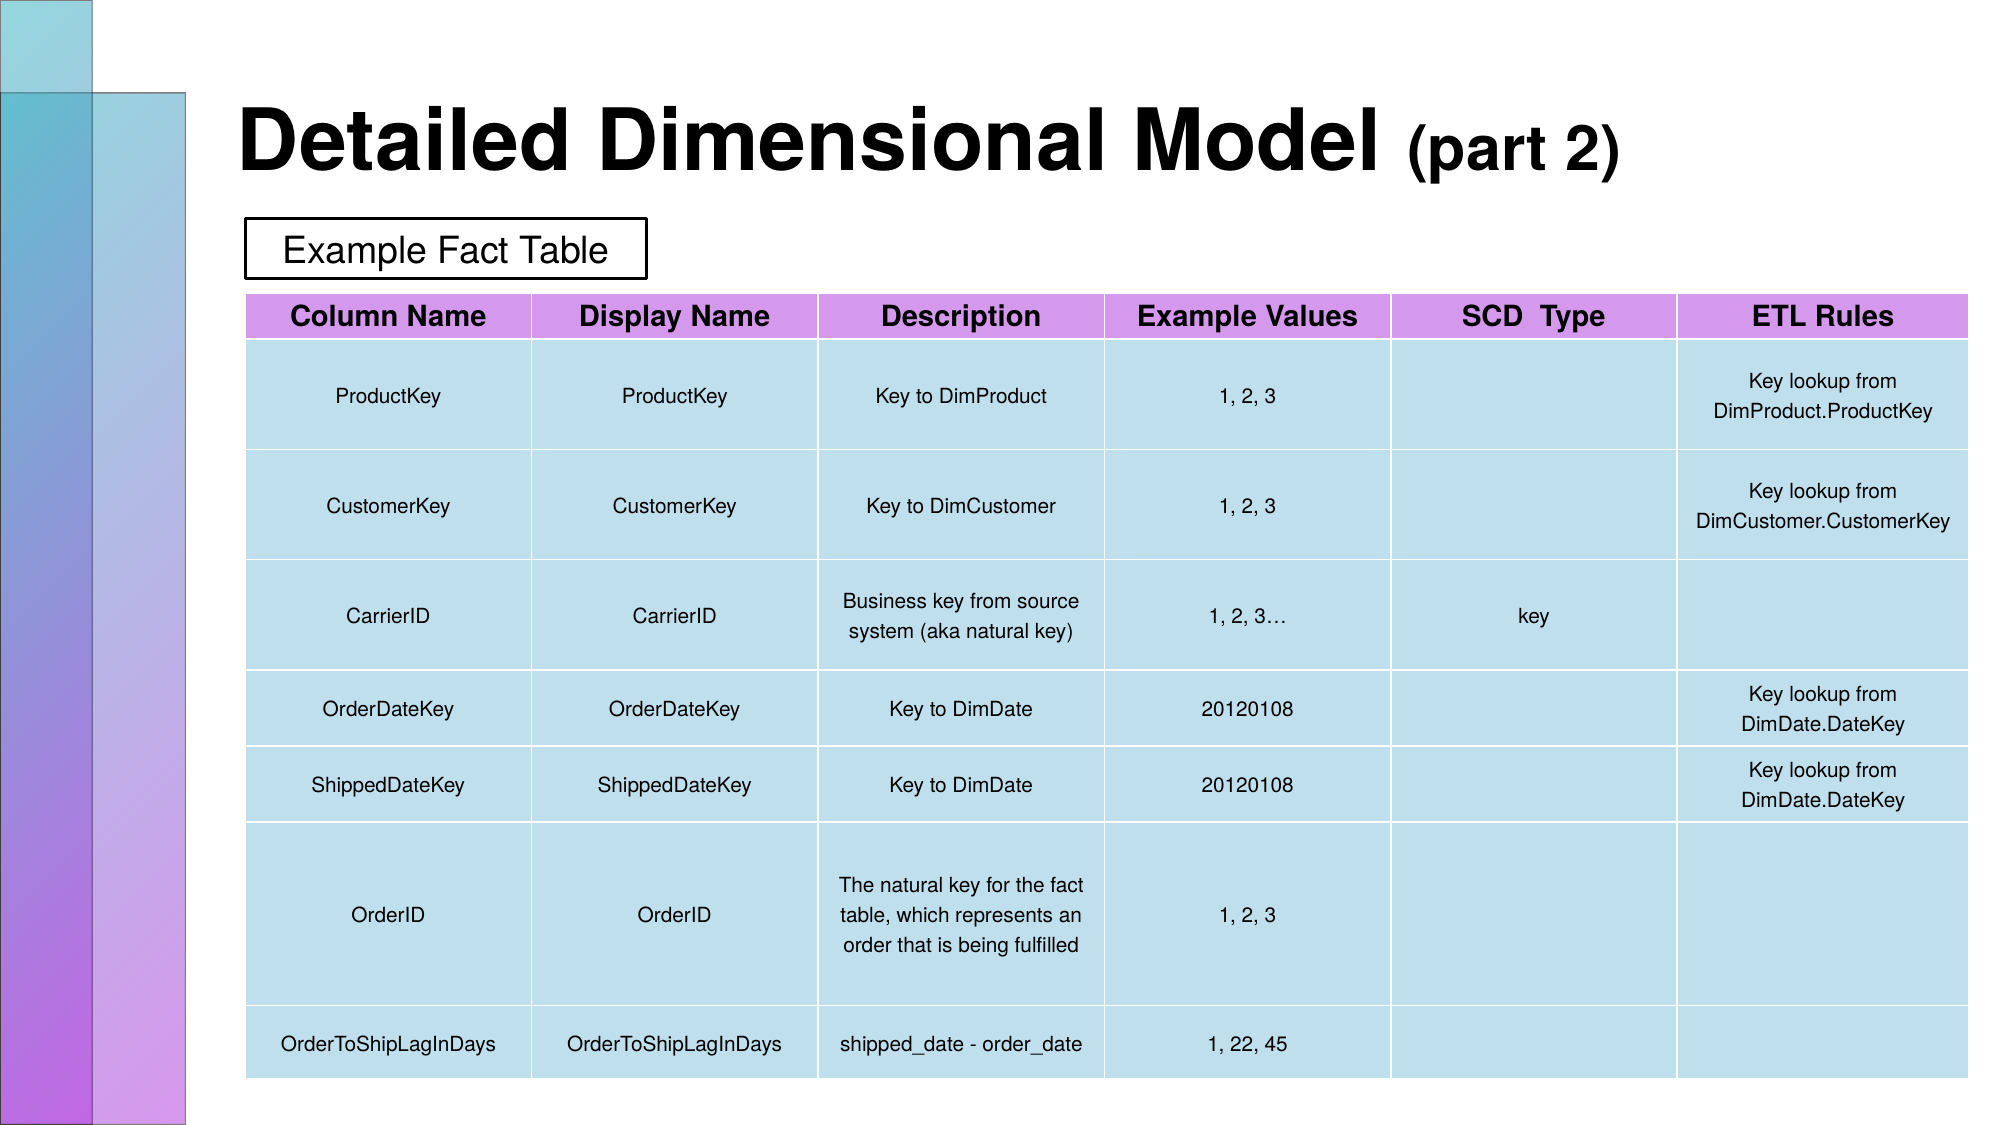

Detailed Dimensional Model (part 2)
Example Fact Table
| Column Name | Display Name | Description | Example Values | SCD Type | ETL Rules |
| --- | --- | --- | --- | --- | --- |
| ProductKey | ProductKey | Key to DimProduct | 1, 2, 3 |  | Key lookup from DimProduct.ProductKey |
| CustomerKey | CustomerKey | Key to DimCustomer | 1, 2, 3 |  | Key lookup from DimCustomer.CustomerKey |
| CarrierID | CarrierID | Business key from source system (aka natural key) | 1, 2, 3… | key |  |
| OrderDateKey | OrderDateKey | Key to DimDate | 20120108 |  | Key lookup from DimDate.DateKey |
| ShippedDateKey | ShippedDateKey | Key to DimDate | 20120108 |  | Key lookup from DimDate.DateKey |
| OrderID | OrderID | The natural key for the fact table, which represents an order that is being fulfilled | 1, 2, 3 |  |  |
| OrderToShipLagInDays | OrderToShipLagInDays | shipped\_date - order\_date | 1, 22, 45 |  |  |